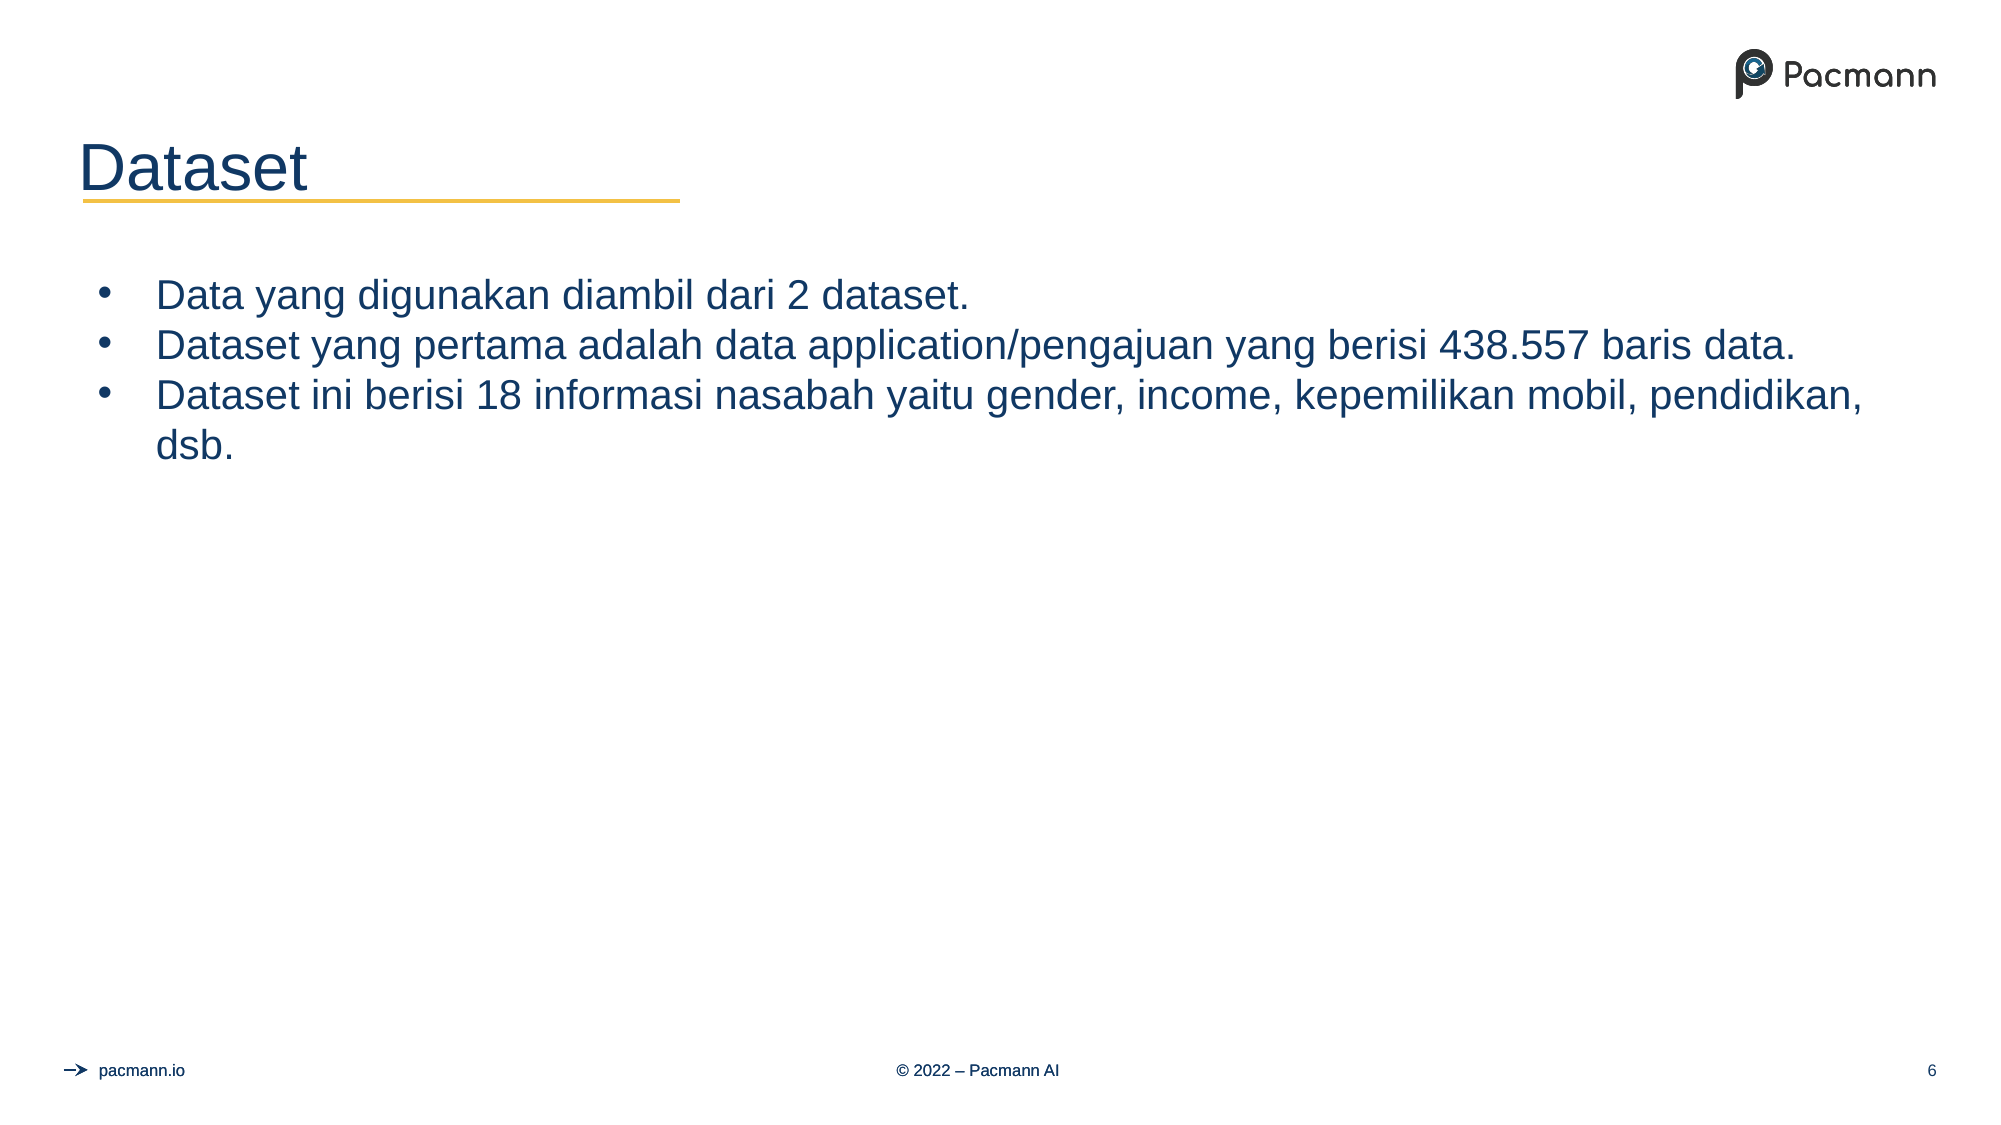

# Dataset
Data yang digunakan diambil dari 2 dataset.
Dataset yang pertama adalah data application/pengajuan yang berisi 438.557 baris data.
Dataset ini berisi 18 informasi nasabah yaitu gender, income, kepemilikan mobil, pendidikan, dsb.